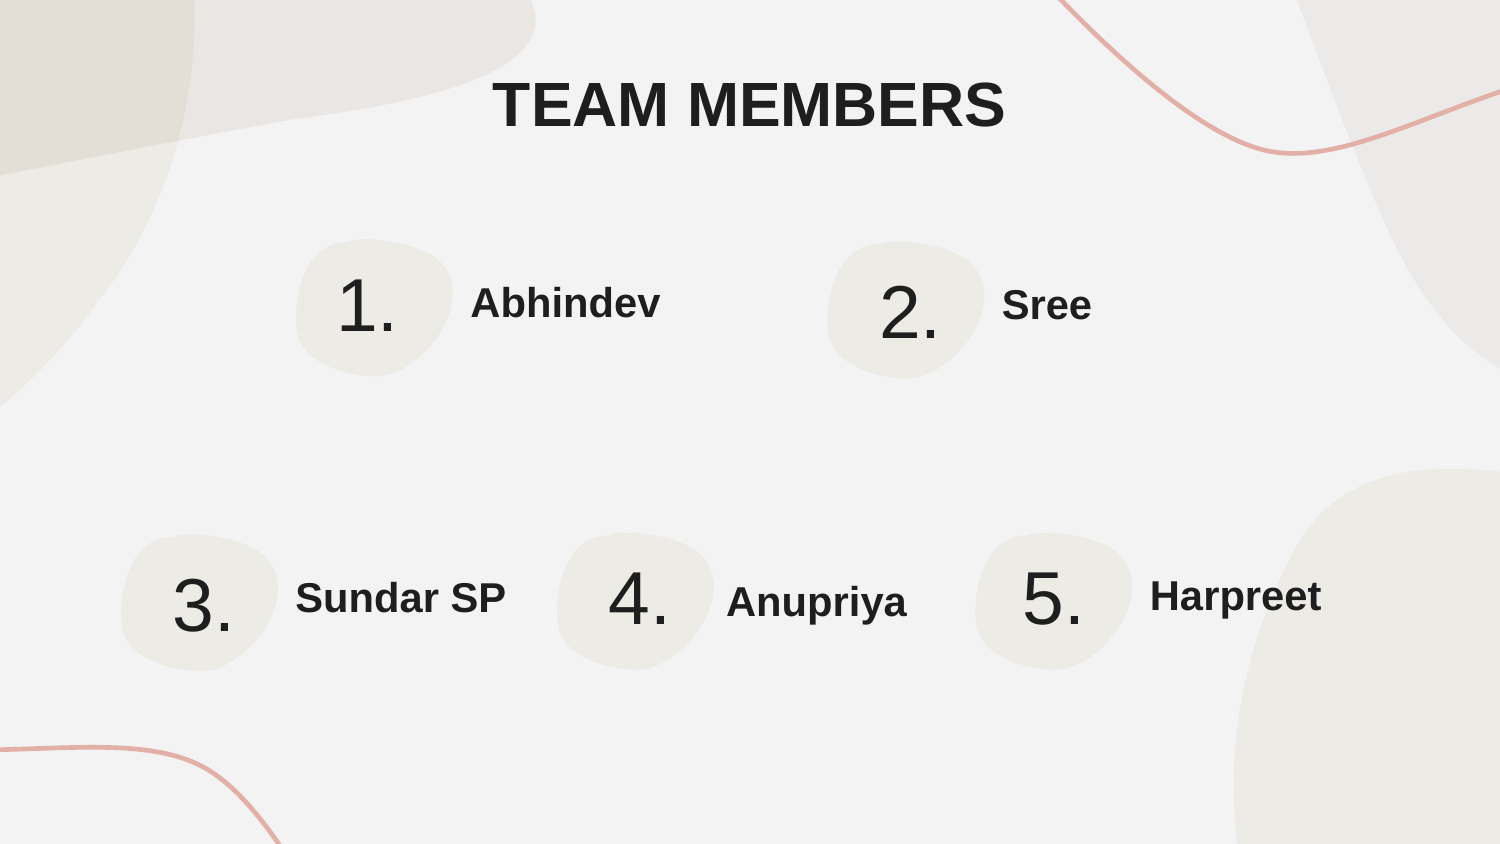

TEAM MEMBERS

# Abhindev
Sree
1.
2.

Harpreet
Sundar SP
Anupriya
4.
5.
3.